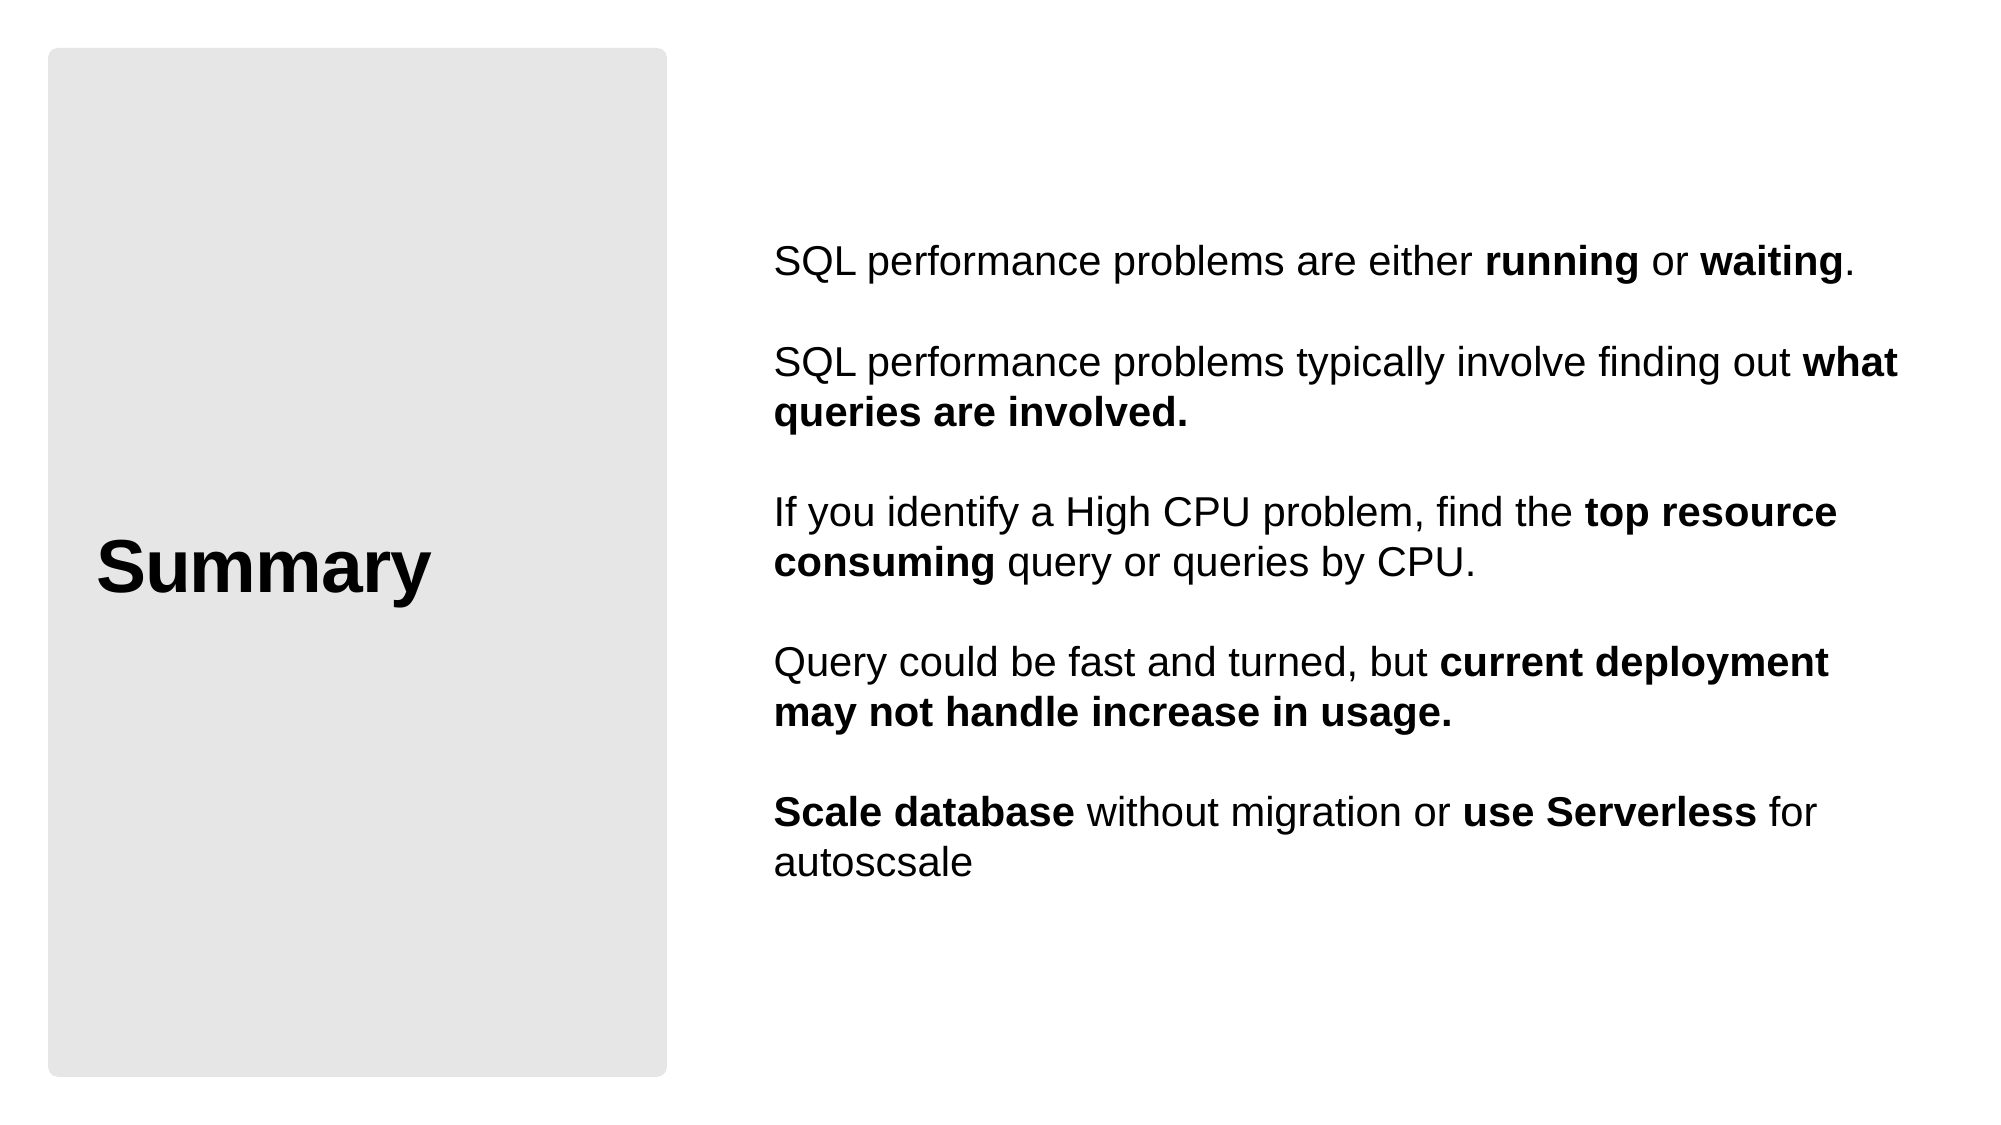

SQL performance problems are either running or waiting.
SQL performance problems typically involve finding out what queries are involved.
If you identify a High CPU problem, find the top resource consuming query or queries by CPU.
Query could be fast and turned, but current deployment may not handle increase in usage.
Scale database without migration or use Serverless for autoscsale
# Summary